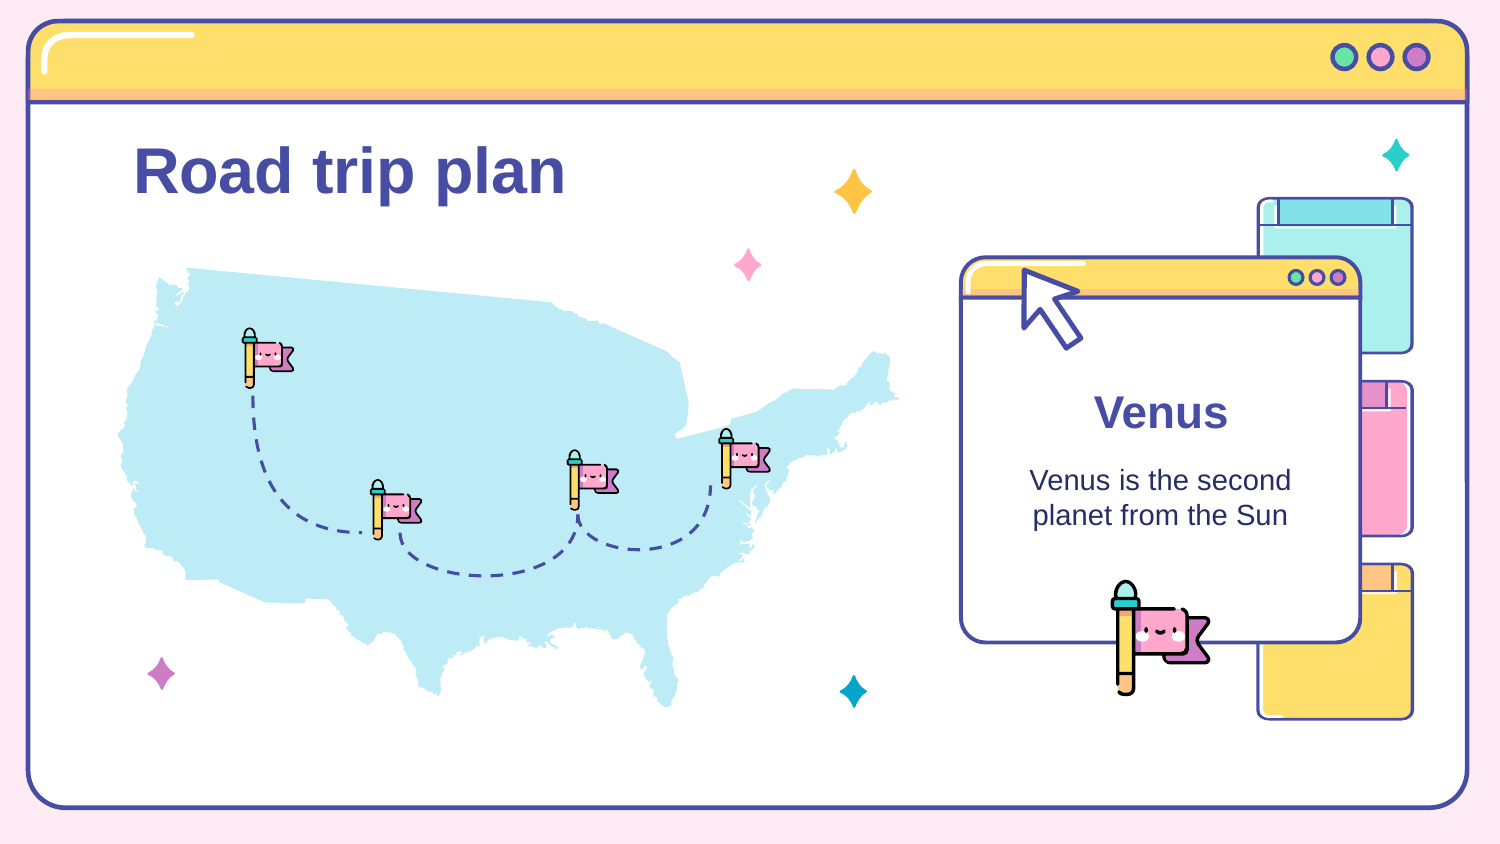

# Road trip plan

Venus

Venus is the second planet from the Sun